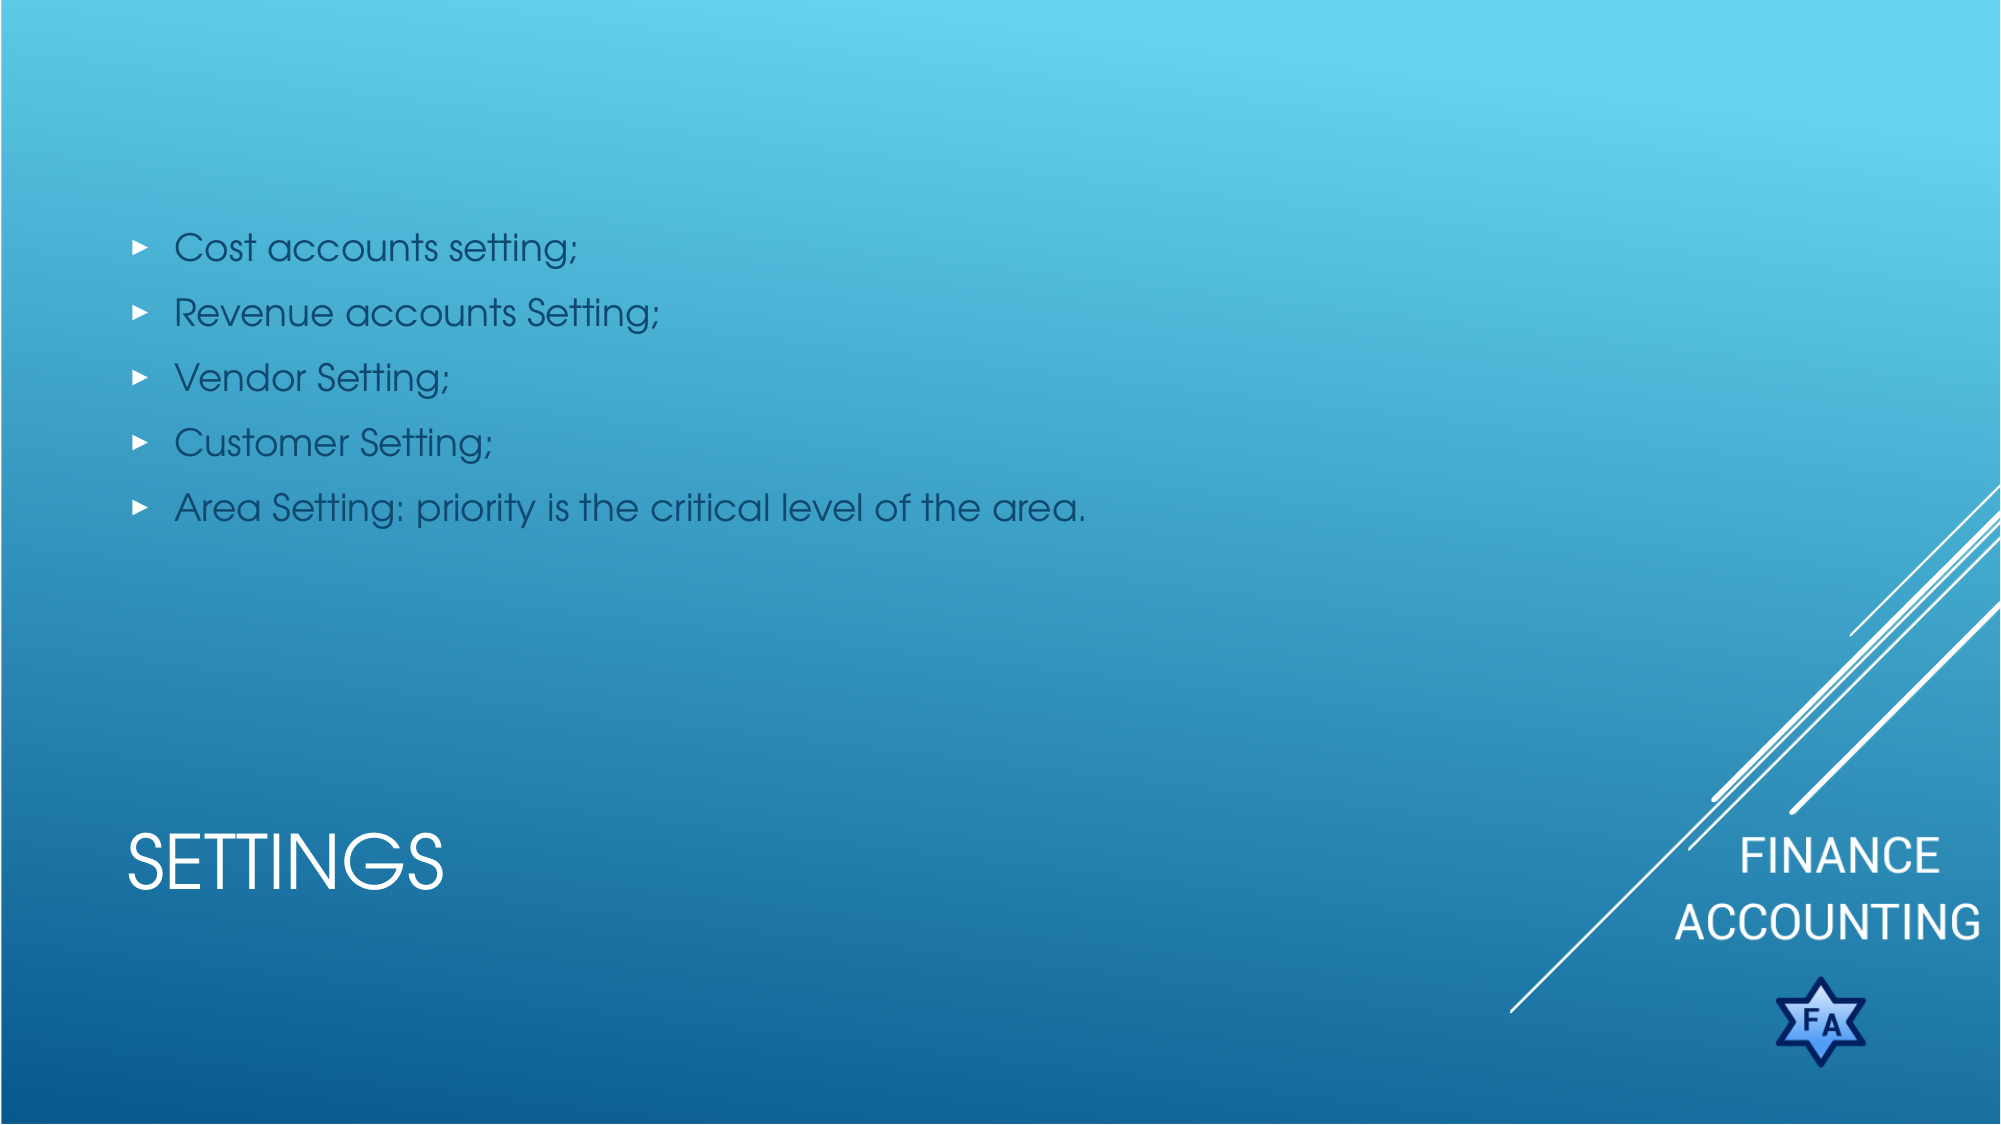

Cost accounts setting;
Revenue accounts Setting;
Vendor Setting;
Customer Setting;
Area Setting: priority is the critical level of the area.

# settings